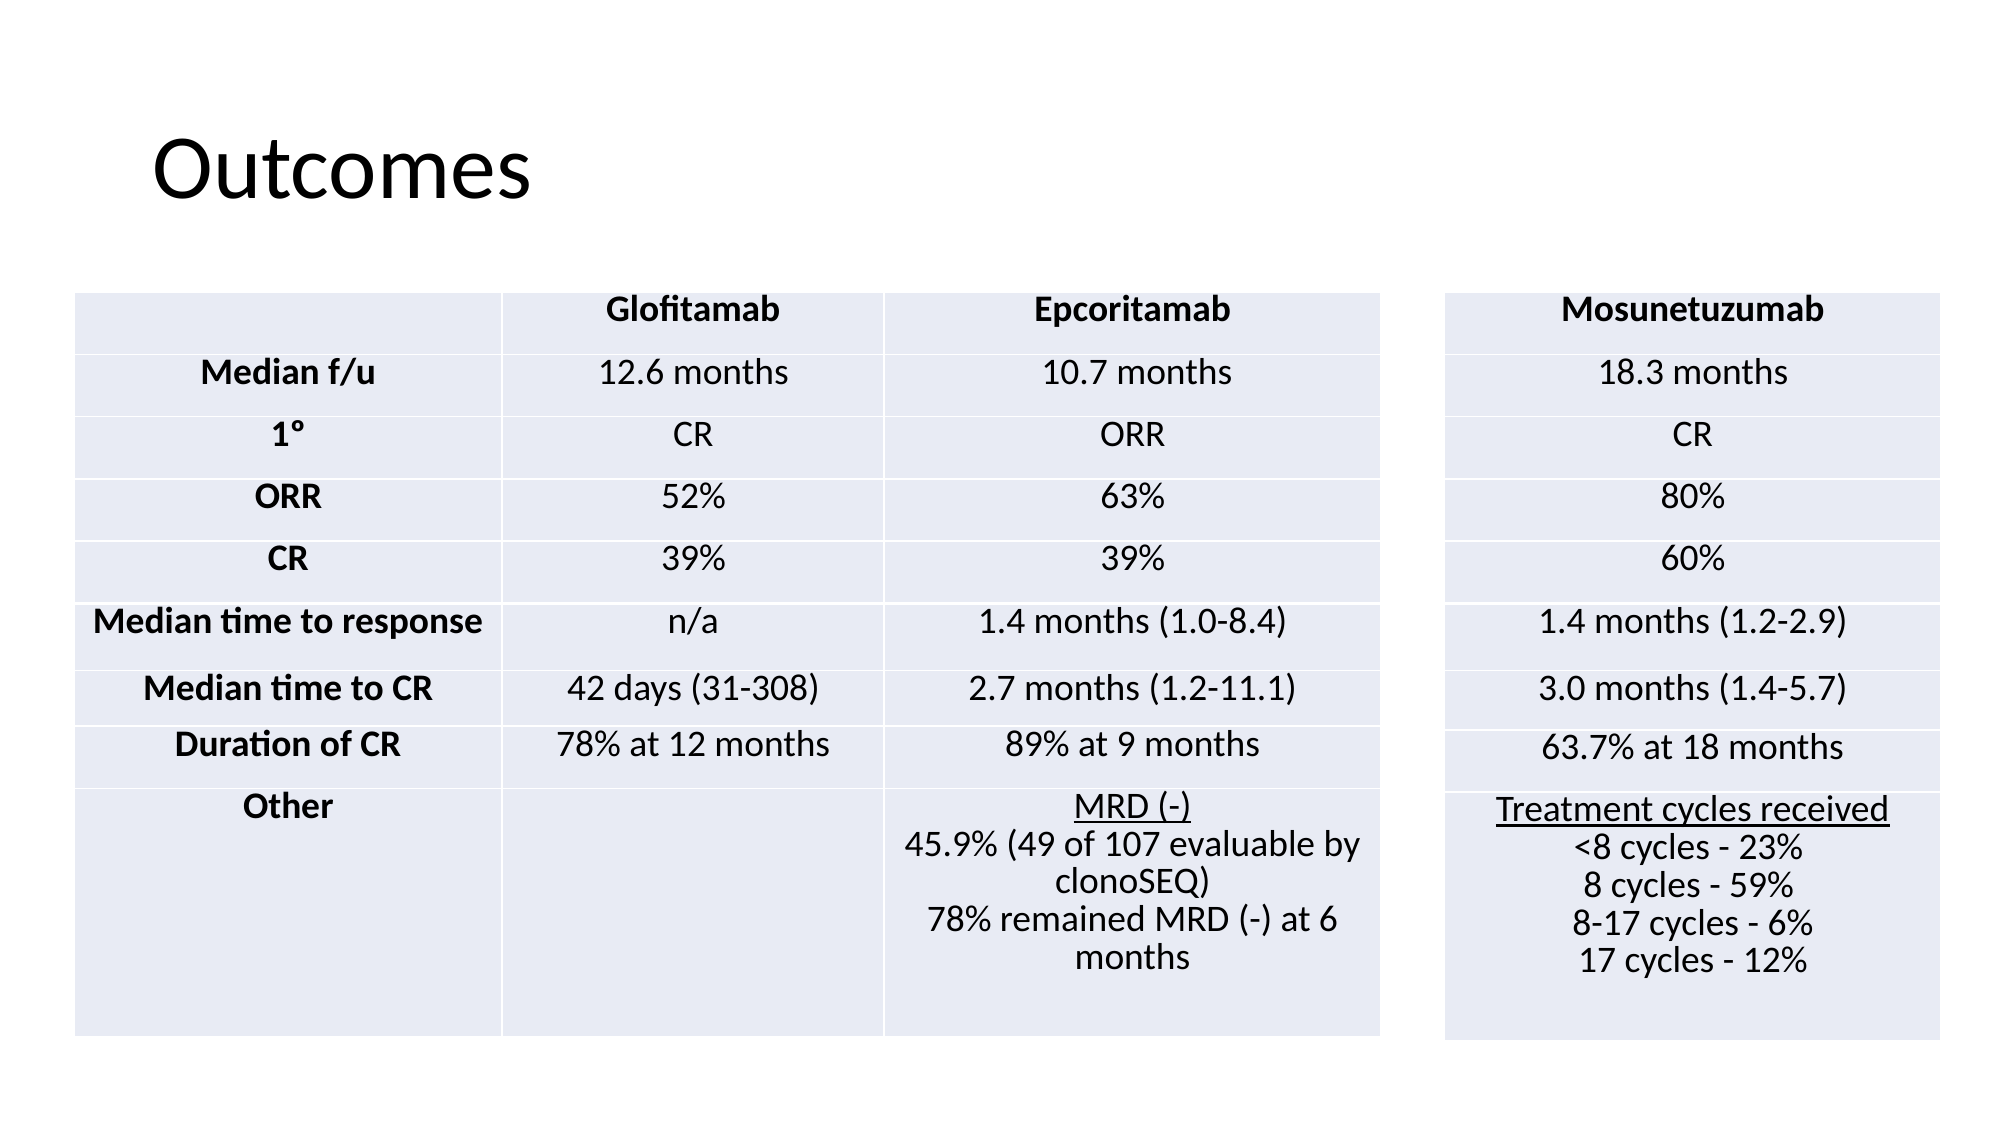

# Outcomes
|  | Glofitamab | Epcoritamab |
| --- | --- | --- |
| Median f/u | 12.6 months | 10.7 months |
| 1º | CR | ORR |
| ORR | 52% | 63% |
| CR | 39% | 39% |
| Mosunetuzumab |
| --- |
| 18.3 months |
| CR |
| 80% |
| 60% |
| Median time to response | n/a | 1.4 months (1.0-8.4) |
| --- | --- | --- |
| Median time to CR | 42 days (31-308) | 2.7 months (1.2-11.1) |
| Duration of CR | 78% at 12 months | 89% at 9 months |
| Other |  | MRD (-) 45.9% (49 of 107 evaluable by clonoSEQ) 78% remained MRD (-) at 6 months |
| 1.4 months (1.2-2.9) |
| --- |
| 3.0 months (1.4-5.7) |
| 63.7% at 18 months |
| Treatment cycles received <8 cycles - 23% 8 cycles - 59% 8-17 cycles - 6% 17 cycles - 12% |